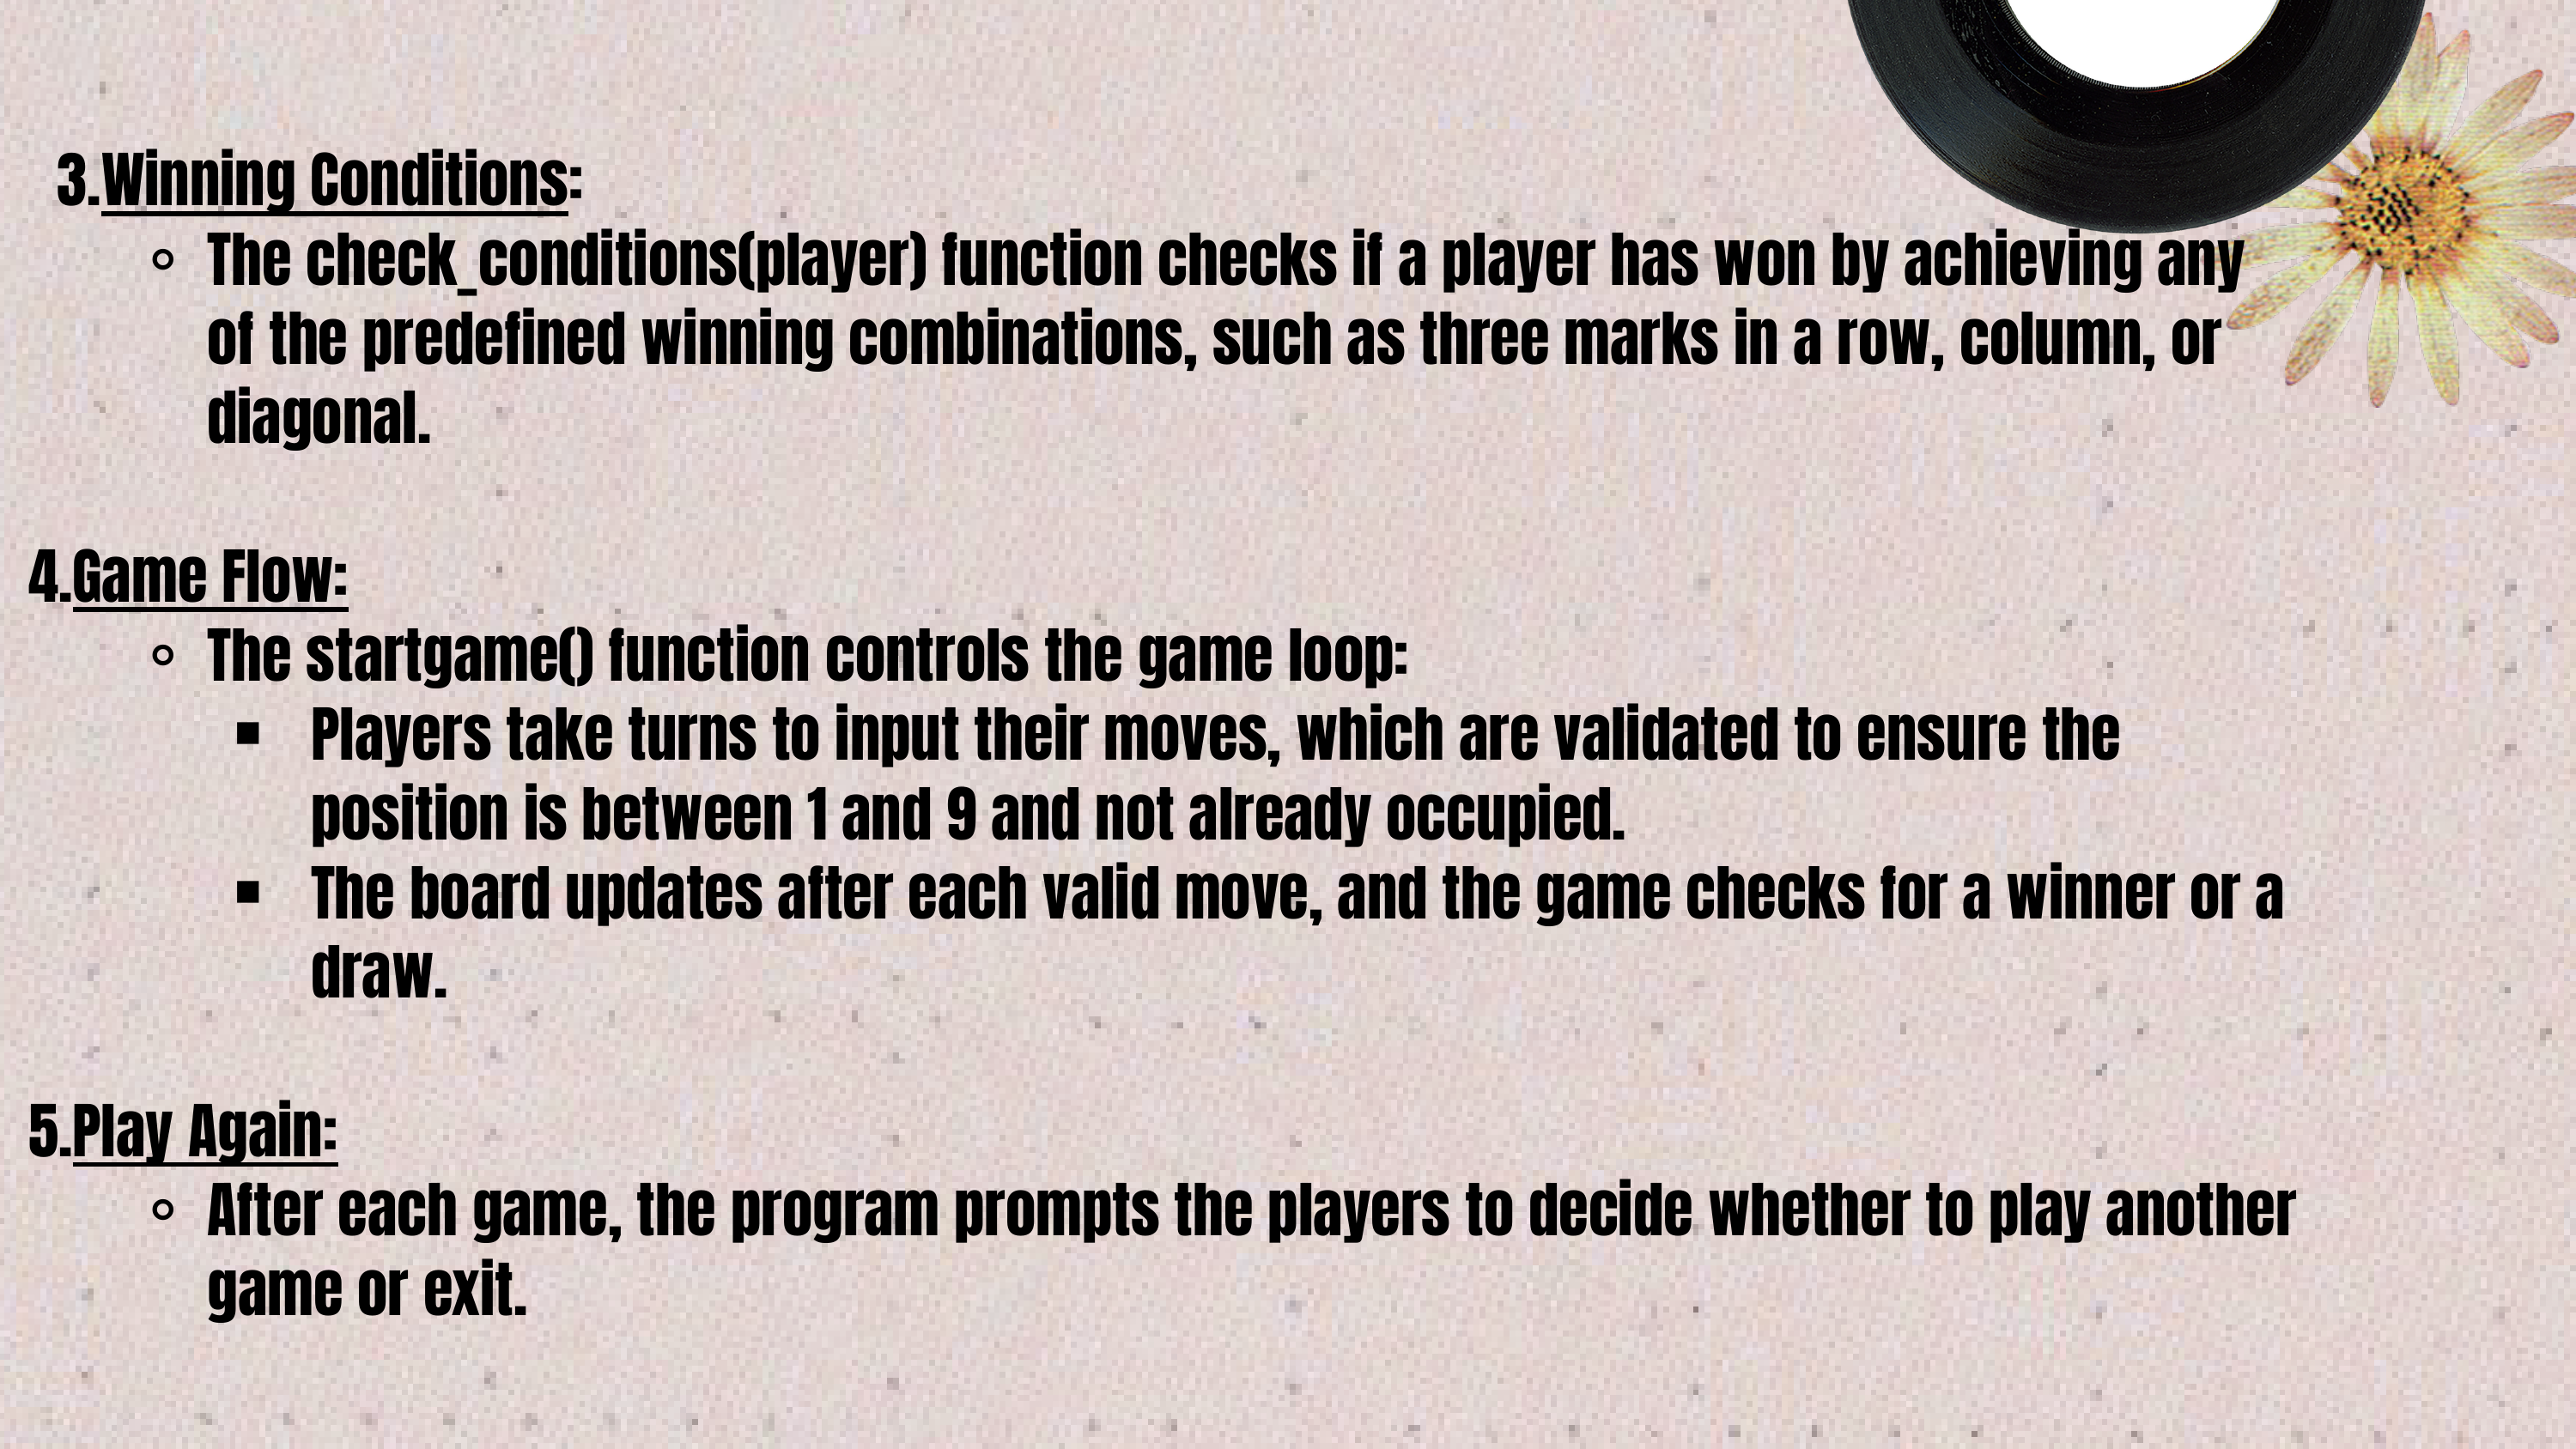

3.Winning Conditions:
The check_conditions(player) function checks if a player has won by achieving any of the predefined winning combinations, such as three marks in a row, column, or diagonal.

  4.Game Flow:
The startgame() function controls the game loop:
Players take turns to input their moves, which are validated to ensure the position is between 1 and 9 and not already occupied.
The board updates after each valid move, and the game checks for a winner or a draw.

  5.Play Again:
After each game, the program prompts the players to decide whether to play another game or exit.